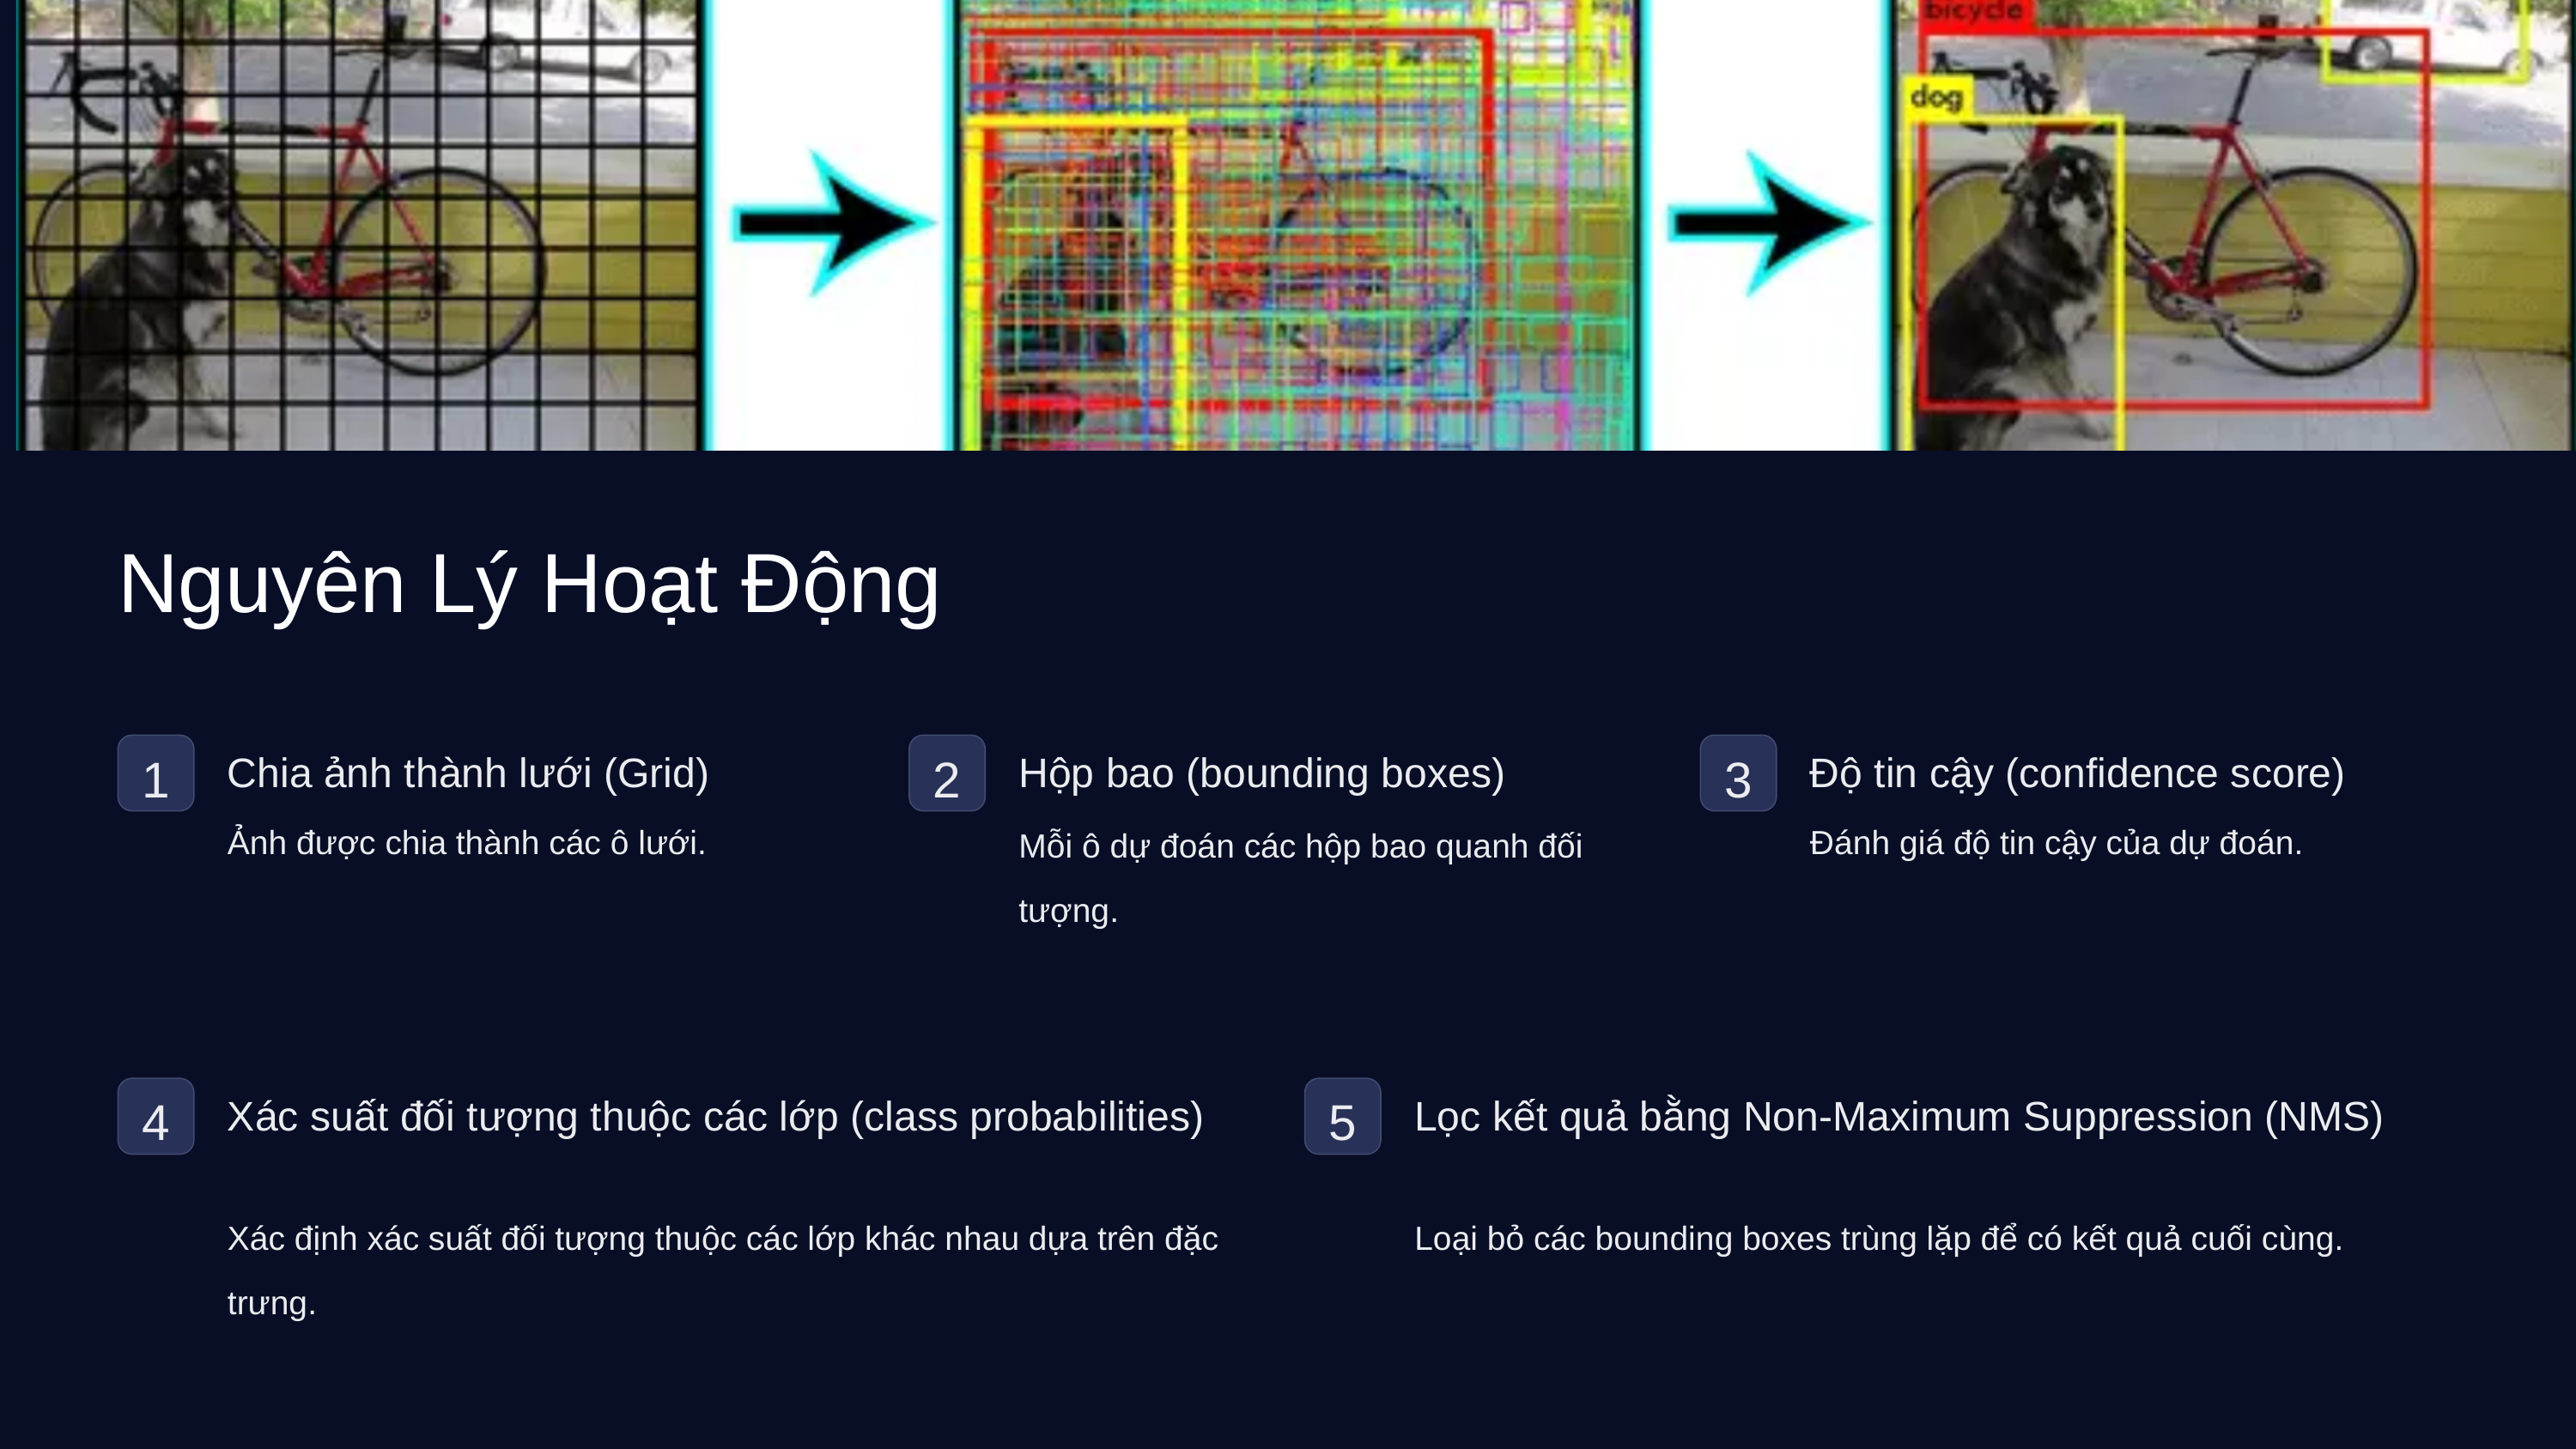

Nguyên Lý Hoạt Động

Chia ảnh thành lưới (Grid)

Hộp bao (bounding boxes)

Độ tin cậy (confidence score)

1

2

3

Ảnh được chia thành các ô lưới.

Đánh giá độ tin cậy của dự đoán.

Mỗi ô dự đoán các hộp bao quanh đối tượng.

Xác suất đối tượng thuộc các lớp (class probabilities)

Lọc kết quả bằng Non-Maximum Suppression (NMS)

4

5

Xác định xác suất đối tượng thuộc các lớp khác nhau dựa trên đặc trưng.

Loại bỏ các bounding boxes trùng lặp để có kết quả cuối cùng.